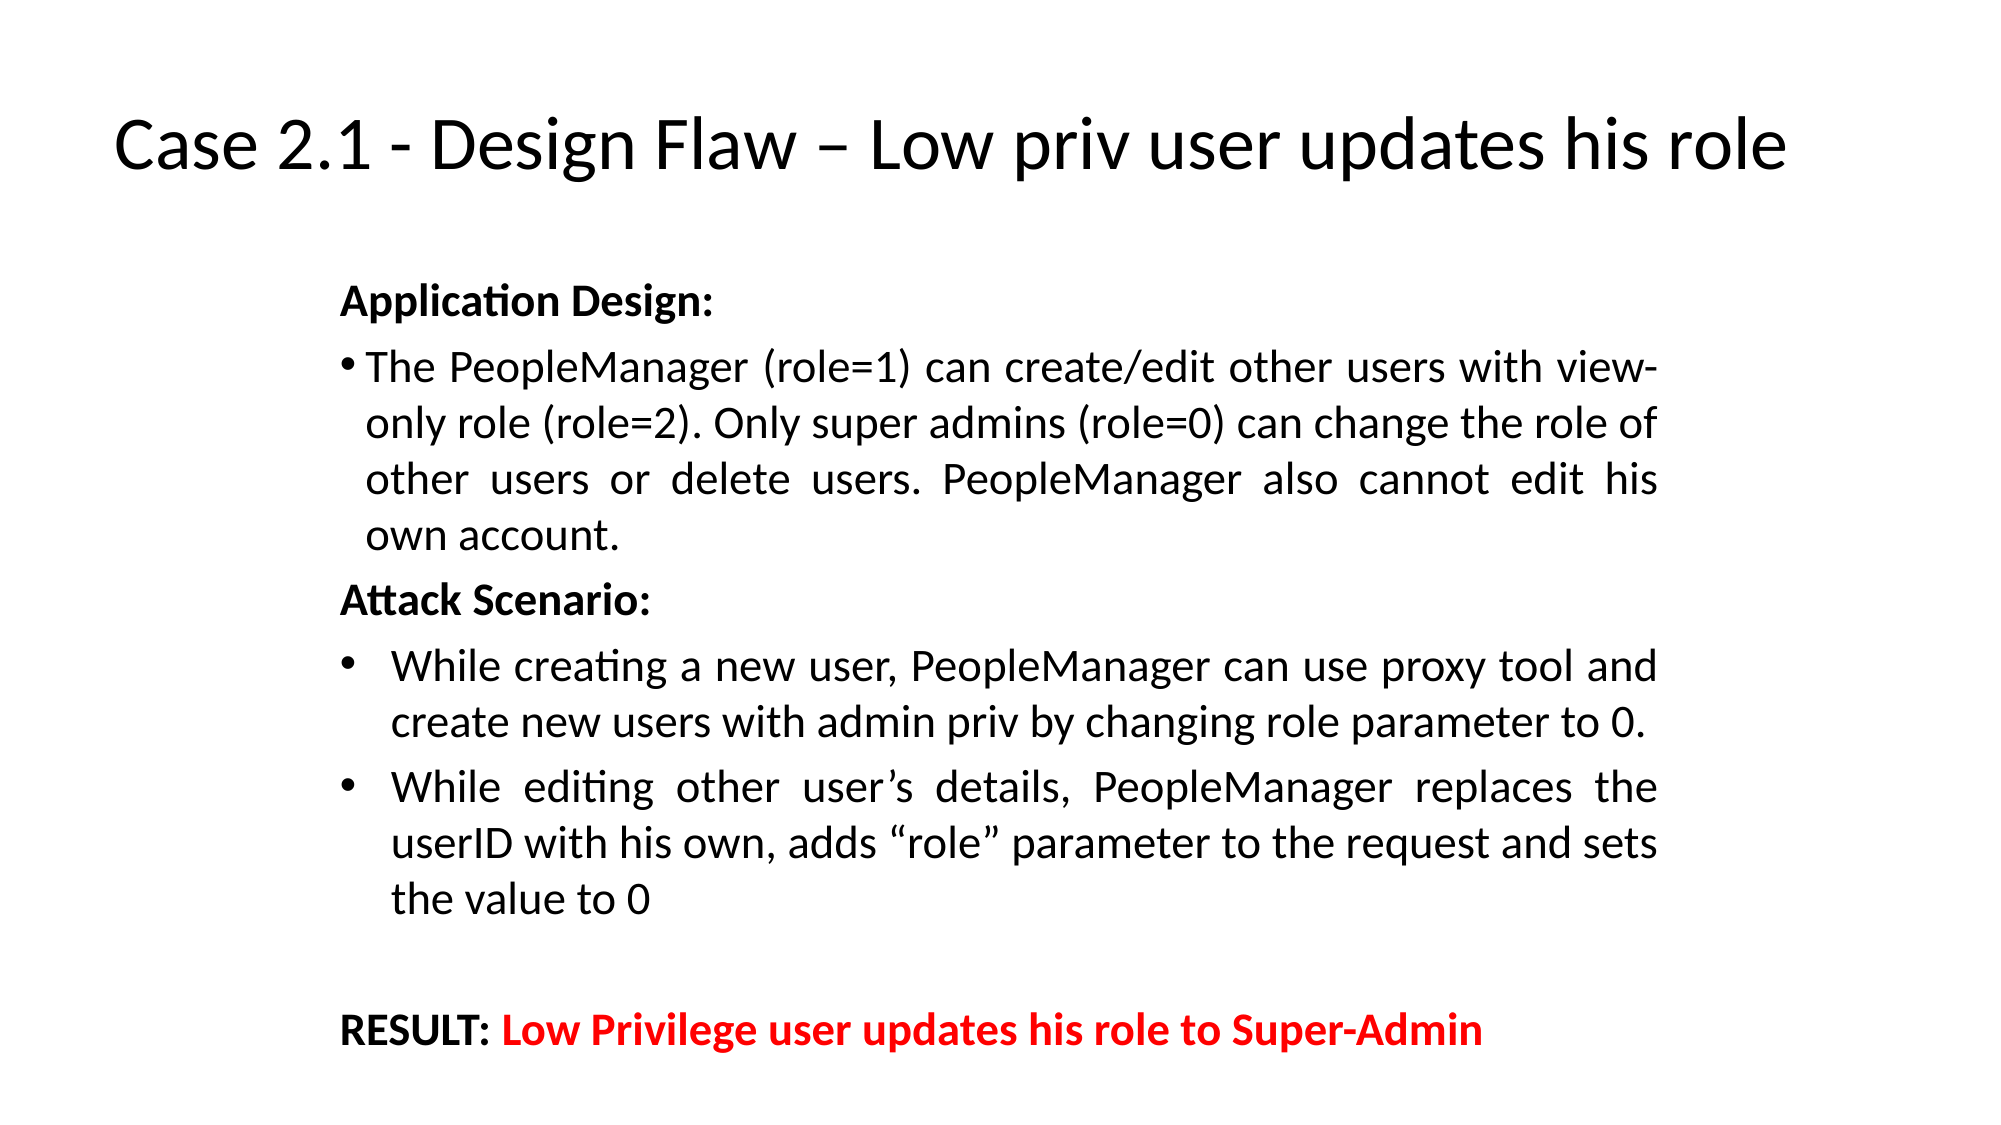

# Case 2.1 - Design Flaw – Low priv user updates his role
Application Design:
The PeopleManager (role=1) can create/edit other users with view-only role (role=2). Only super admins (role=0) can change the role of other users or delete users. PeopleManager also cannot edit his own account.
Attack Scenario:
While creating a new user, PeopleManager can use proxy tool and create new users with admin priv by changing role parameter to 0.
While editing other user’s details, PeopleManager replaces the userID with his own, adds “role” parameter to the request and sets the value to 0

RESULT: Low Privilege user updates his role to Super-Admin